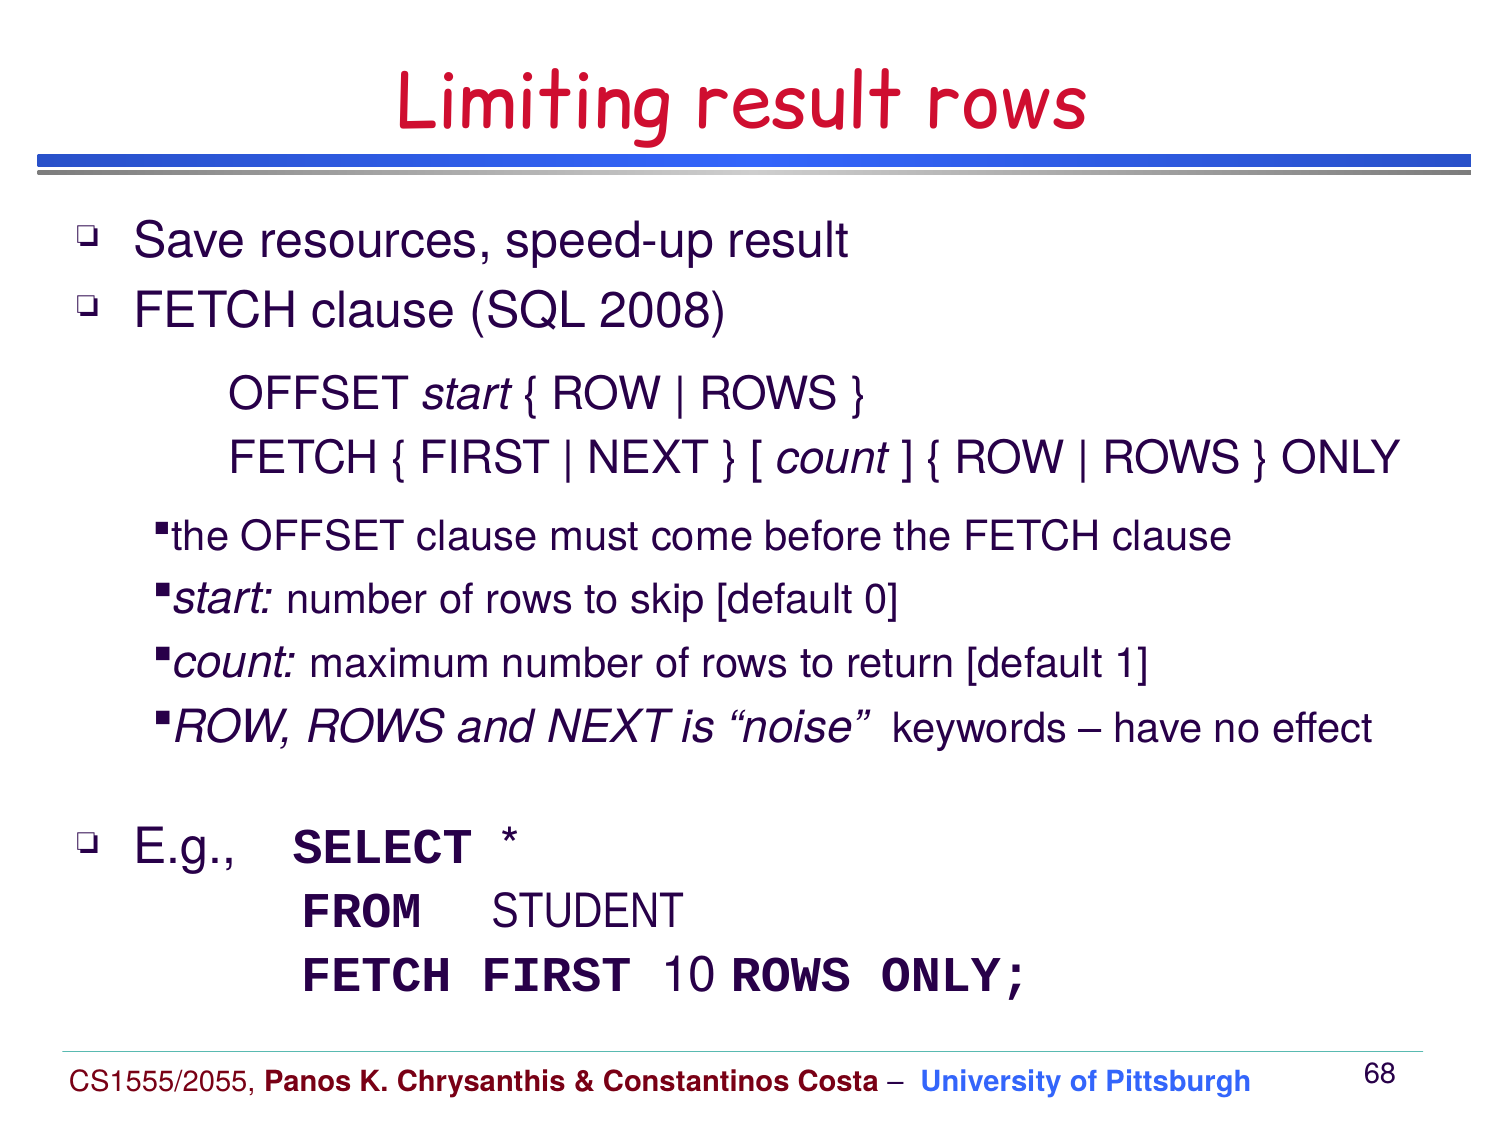

# Limiting result rows
Save resources, speed-up result
FETCH clause (SQL 2008)

      OFFSET start { ROW | ROWS }
      FETCH { FIRST | NEXT } [ count ] { ROW | ROWS } ONLY

the OFFSET clause must come before the FETCH clause
start: number of rows to skip [default 0]
count: maximum number of rows to return [default 1]
ROW, ROWS and NEXT is “noise”  keywords – have no effect

E.g.,    SELECT  *
                FROM     STUDENT
                FETCH FIRST 10 ROWS ONLY;